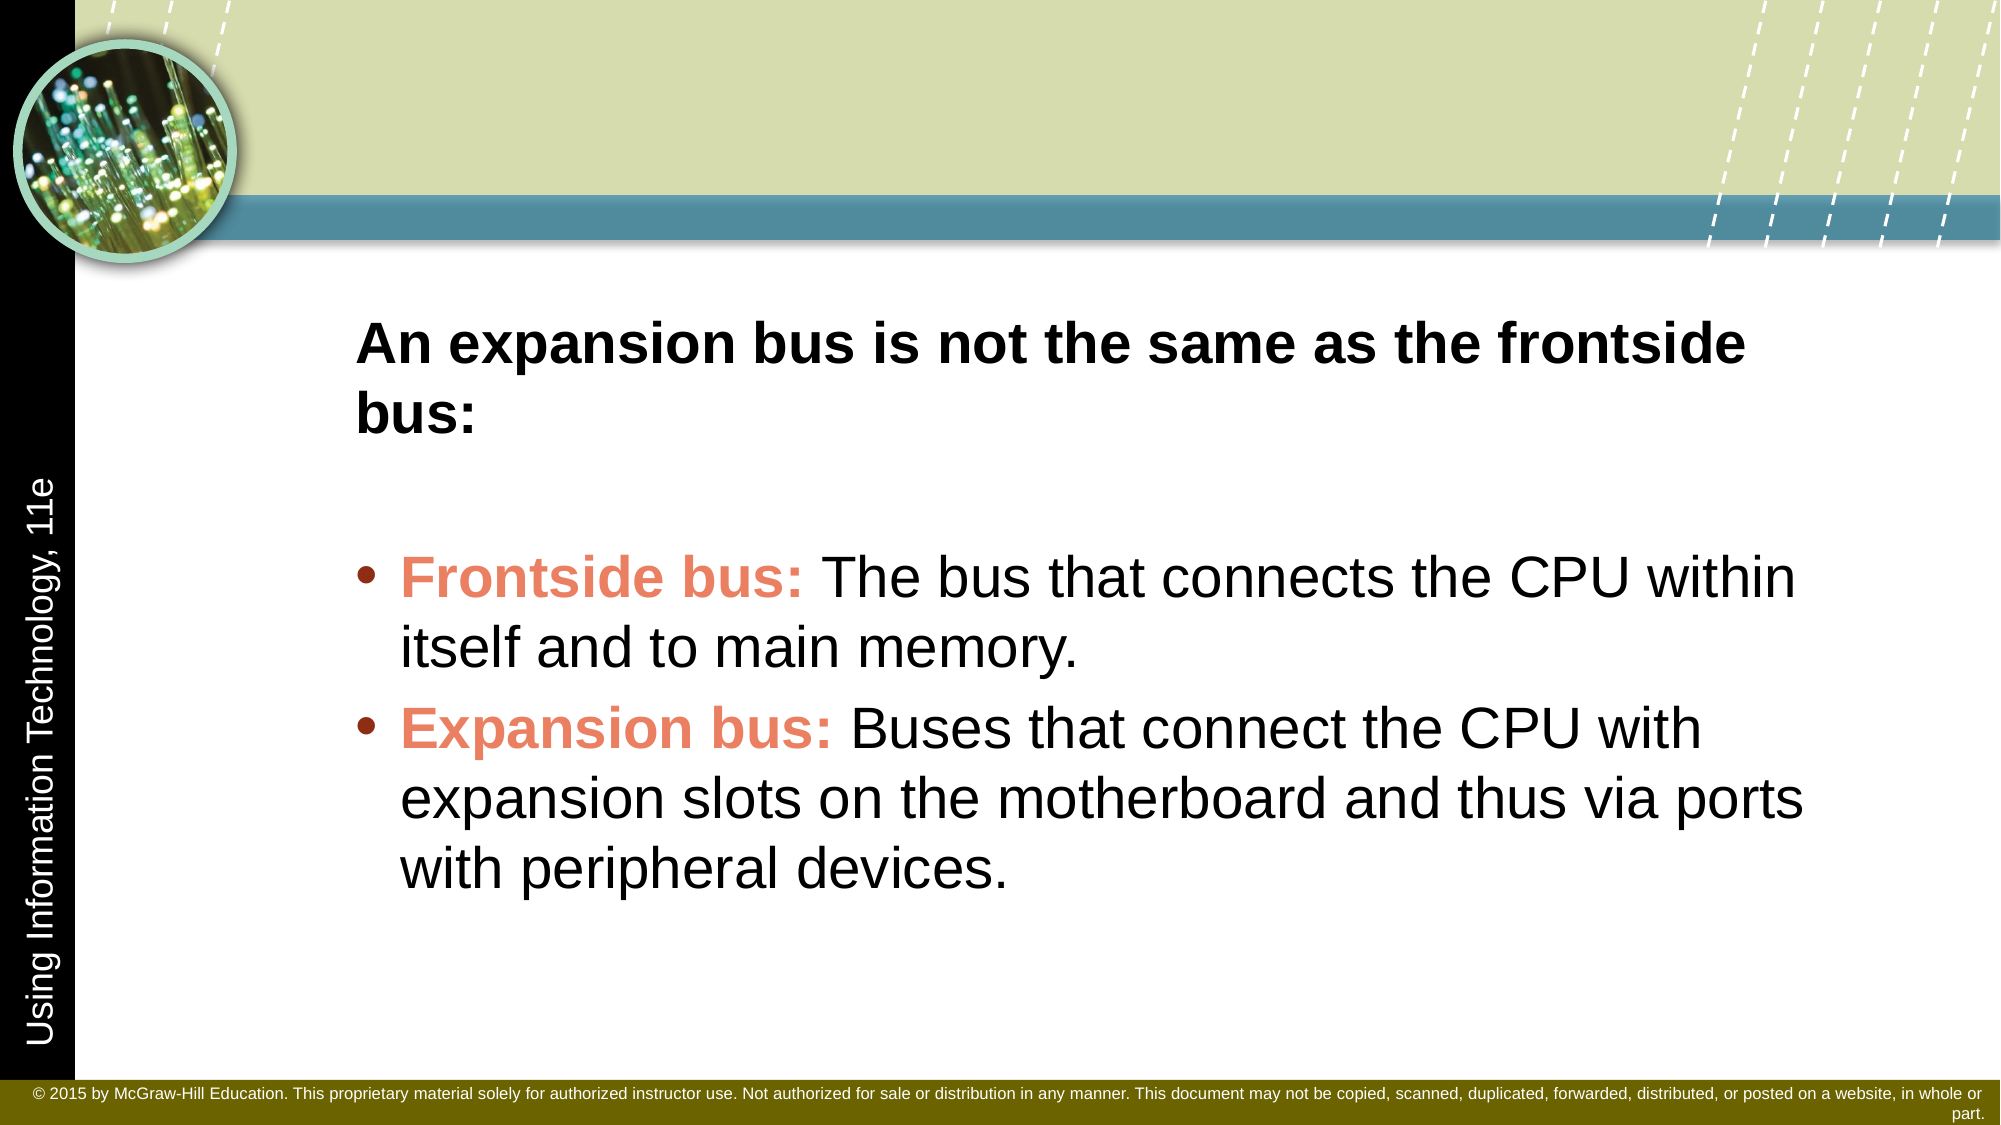

An expansion bus is not the same as the frontside bus:

Frontside bus: The bus that connects the CPU within itself and to main memory.
Expansion bus: Buses that connect the CPU with expansion slots on the motherboard and thus via ports with peripheral devices.